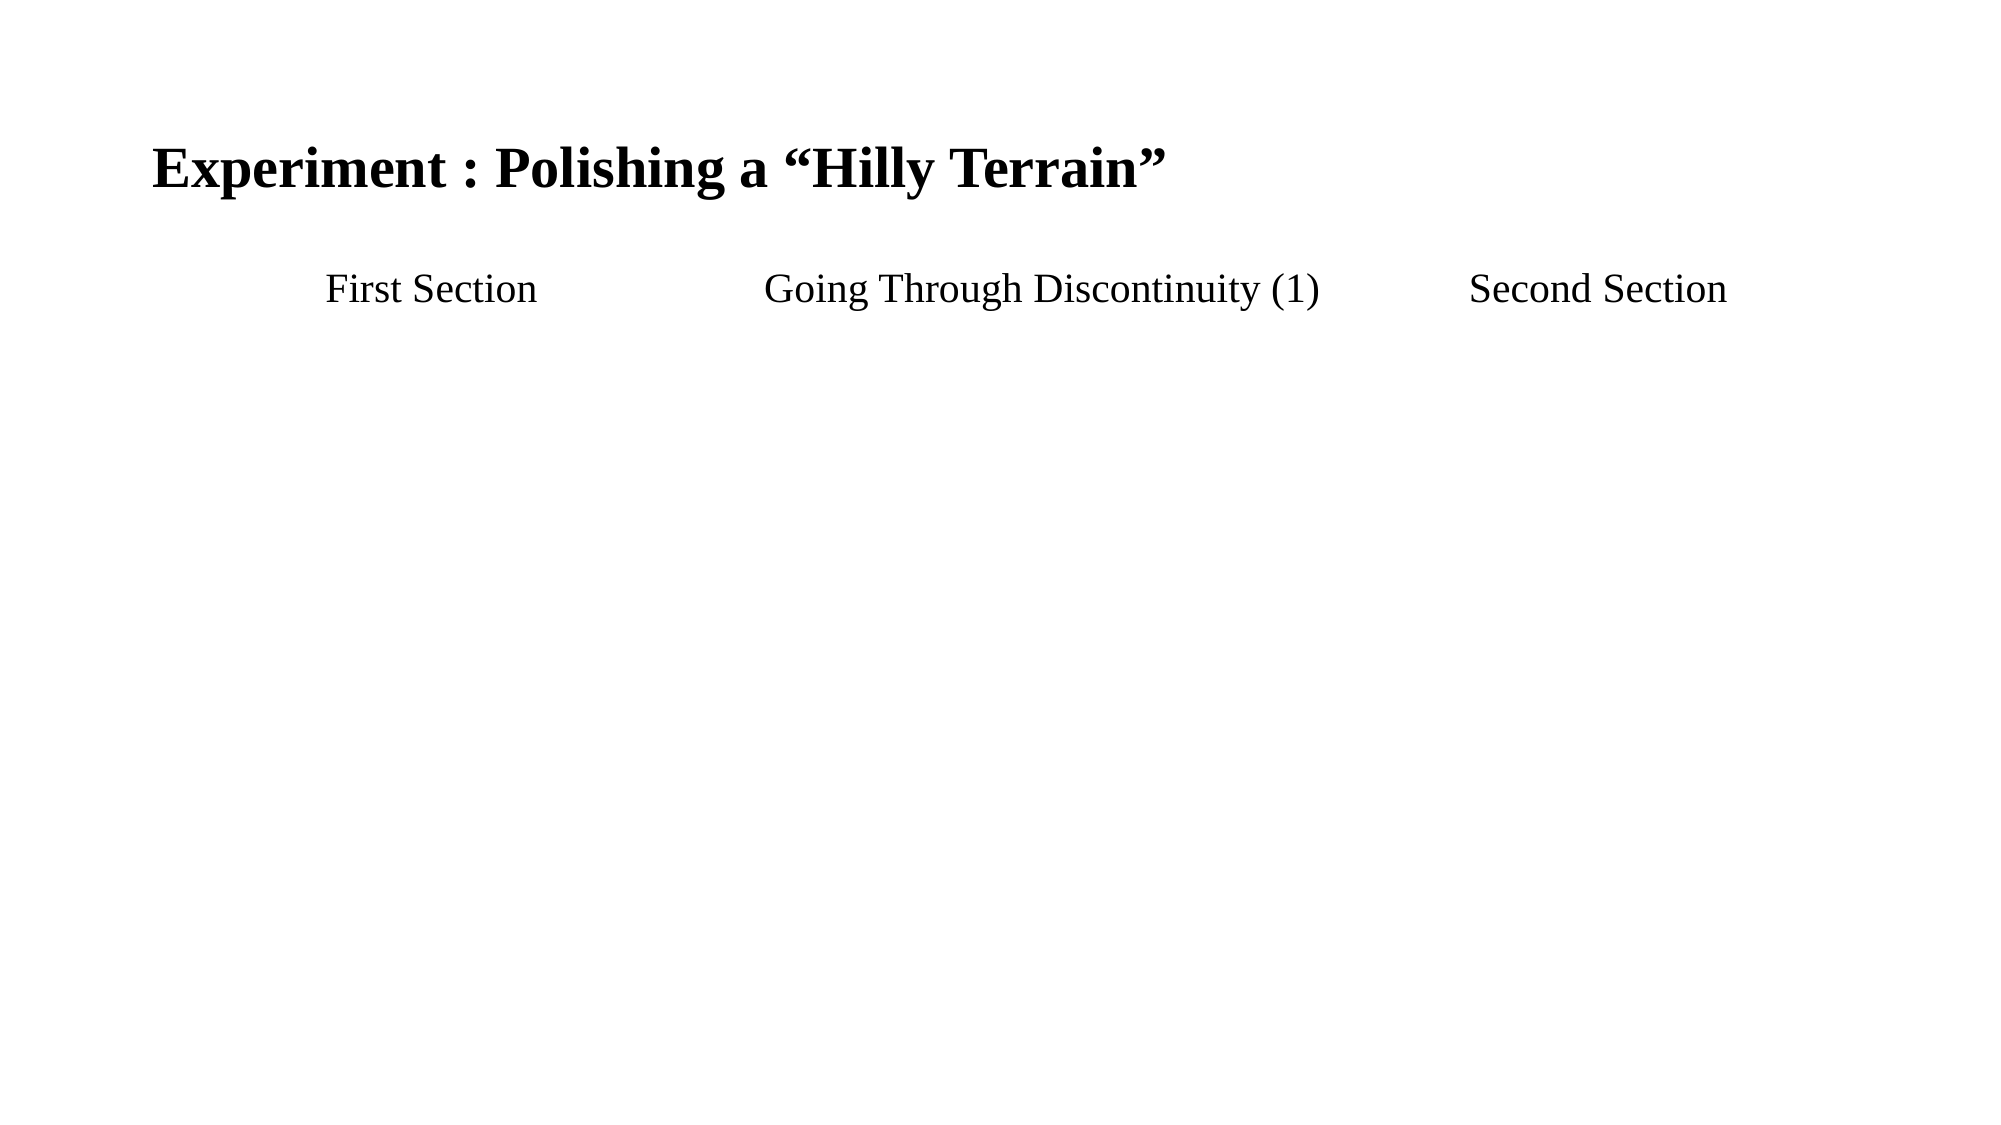

# Experiment : Polishing a “Hilly Terrain”
First Section
Second Section
Going Through Discontinuity (1)